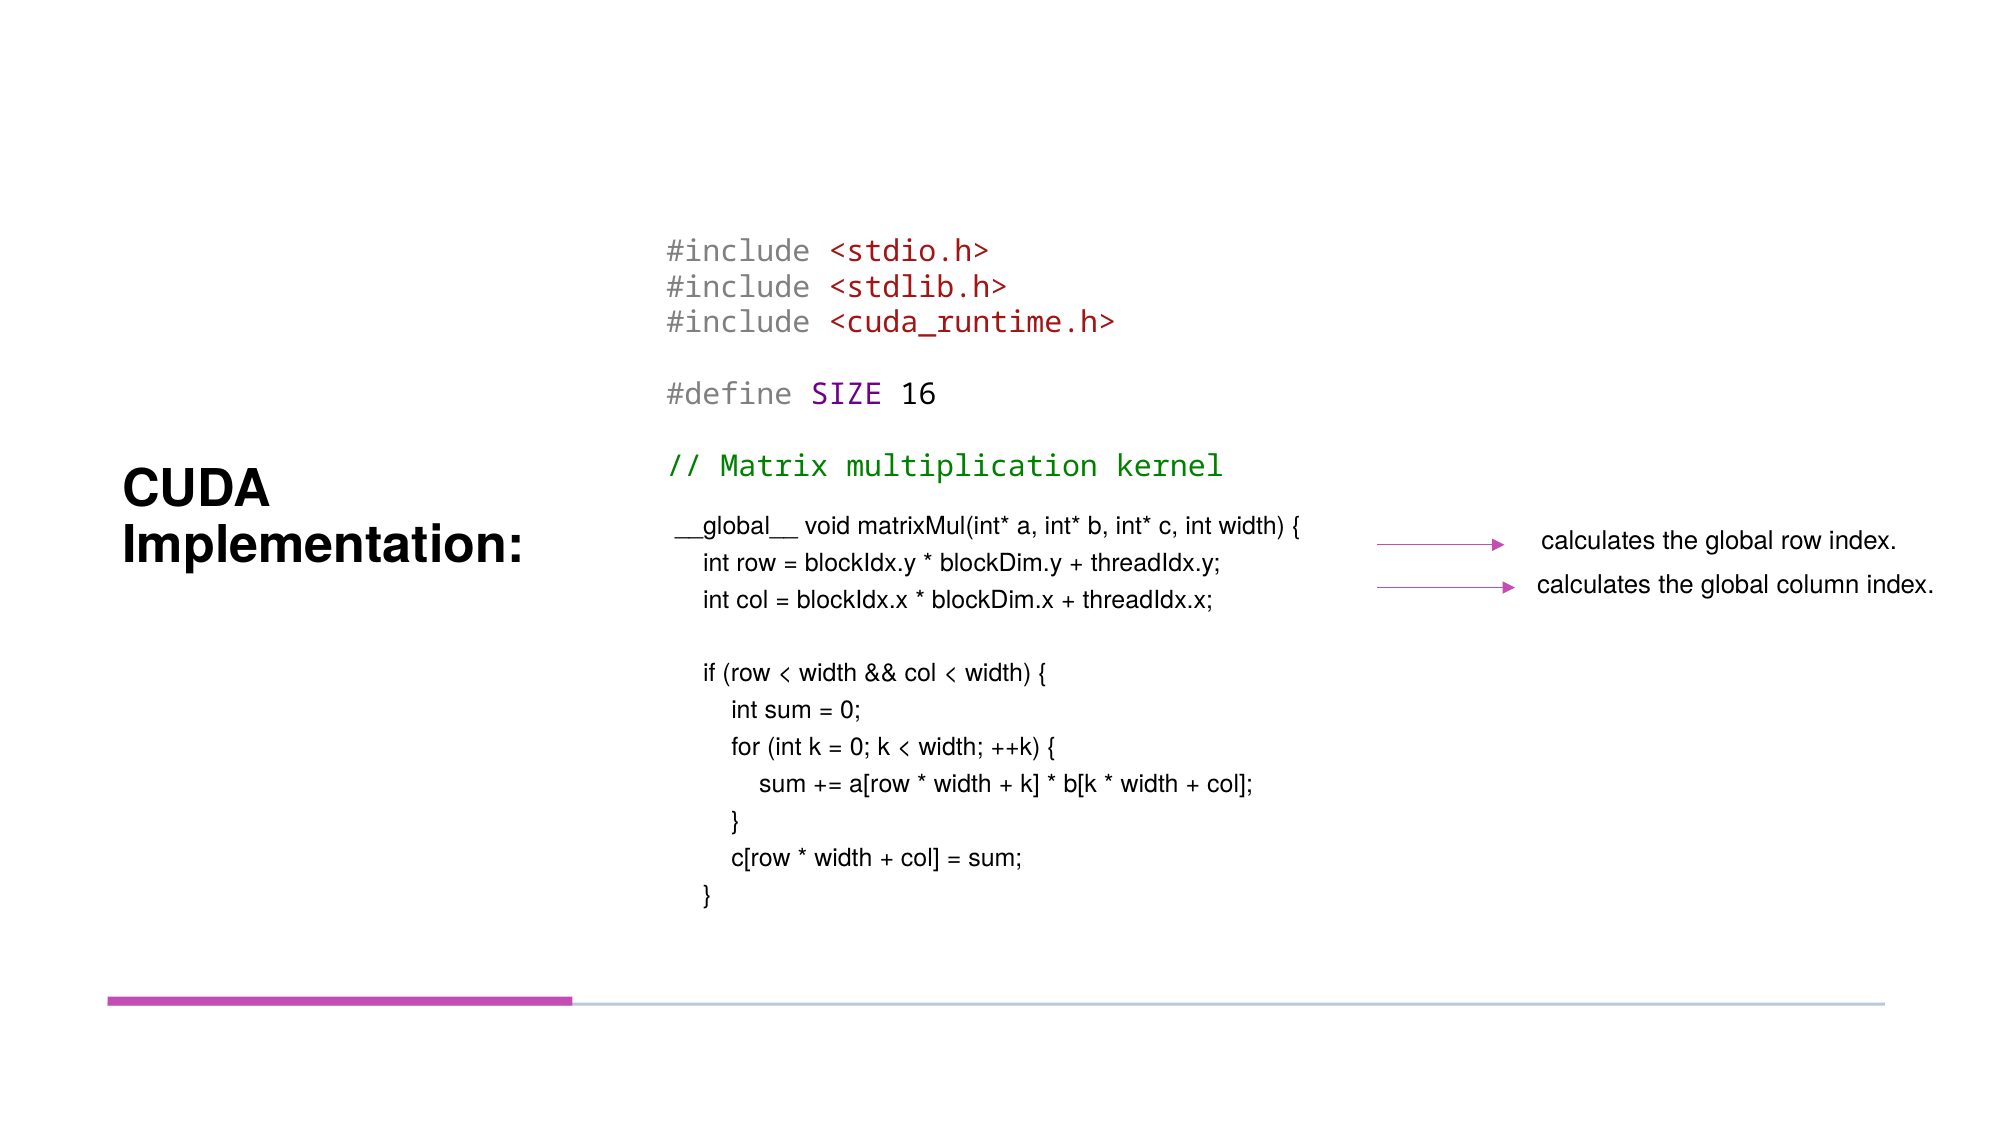

# CUDA Implementation:
  #include <stdio.h>
  #include <stdlib.h>
  #include <cuda_runtime.h>

  #define SIZE 16

  // Matrix multiplication kernel

__global__ void matrixMul(int* a, int* b, int* c, int width) {
    int row = blockIdx.y * blockDim.y + threadIdx.y;
    int col = blockIdx.x * blockDim.x + threadIdx.x;

    if (row < width && col < width) {
        int sum = 0;
        for (int k = 0; k < width; ++k) {
            sum += a[row * width + k] * b[k * width + col];
        }
        c[row * width + col] = sum;
    }

calculates the global row index.
 calculates the global column index.